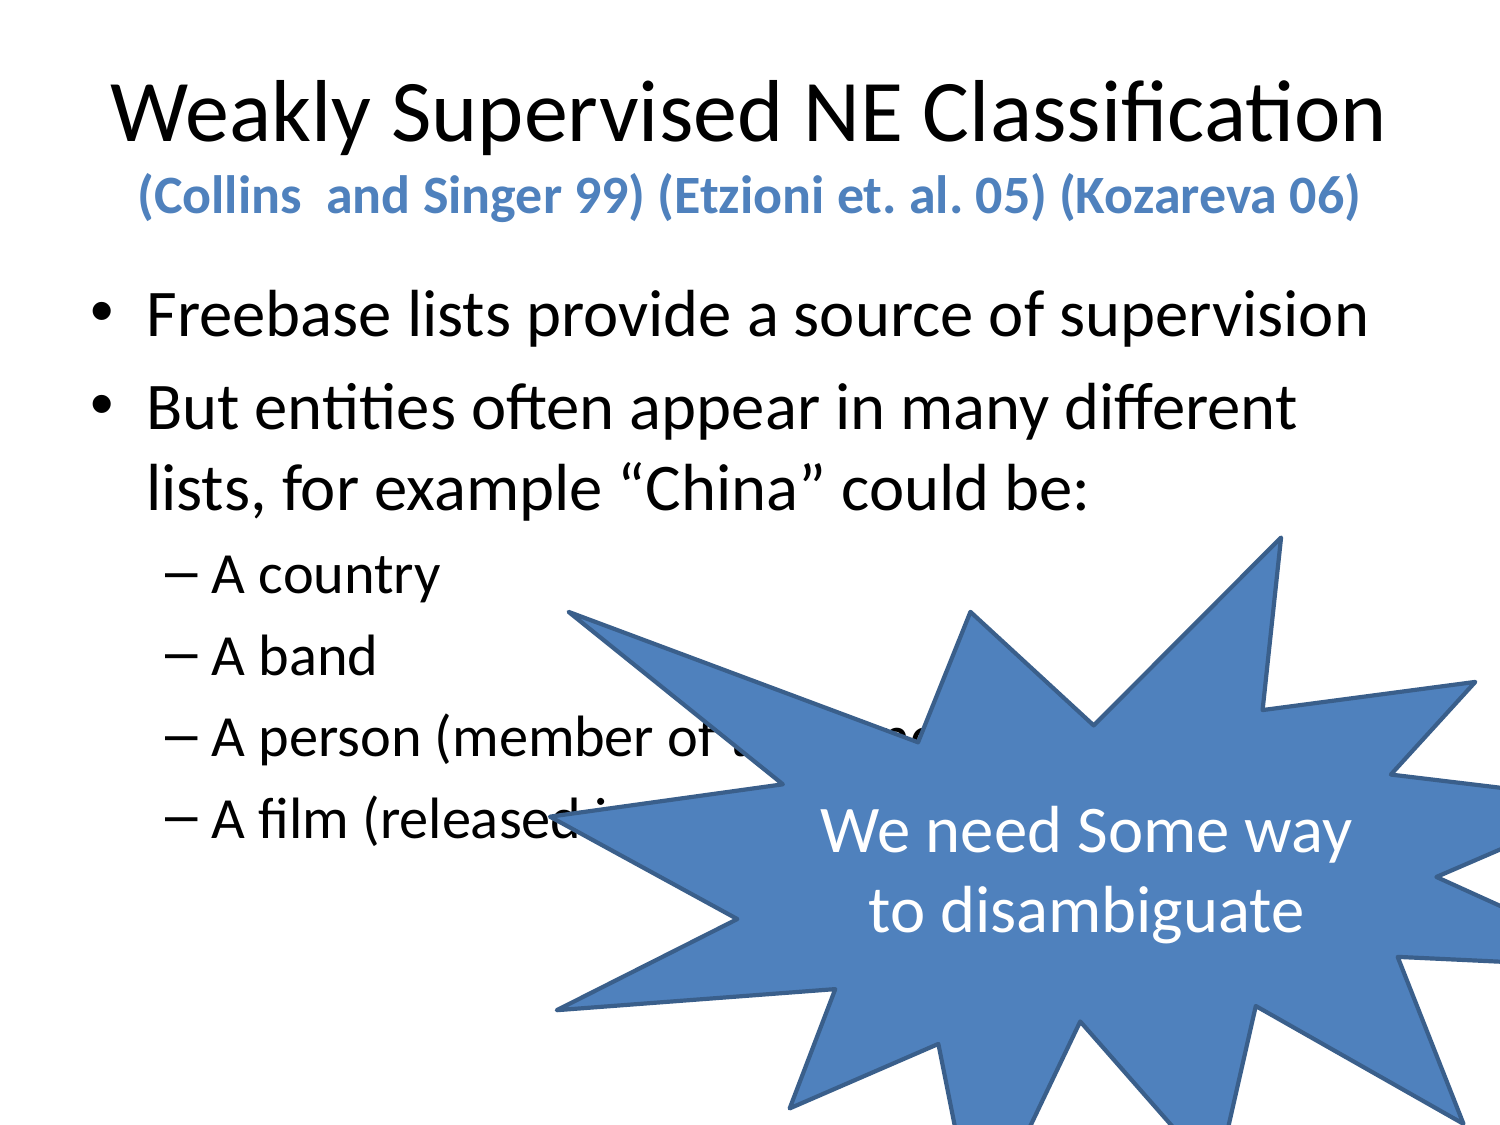

# Weakly Supervised NE Classification (Collins  and Singer 99) (Etzioni et. al. 05) (Kozareva 06)
Freebase lists provide a source of supervision
But entities often appear in many different lists, for example “China” could be:
A country
A band
A person (member of the band “metal boys”)
A film (released in 1943)

We need Some way to disambiguate